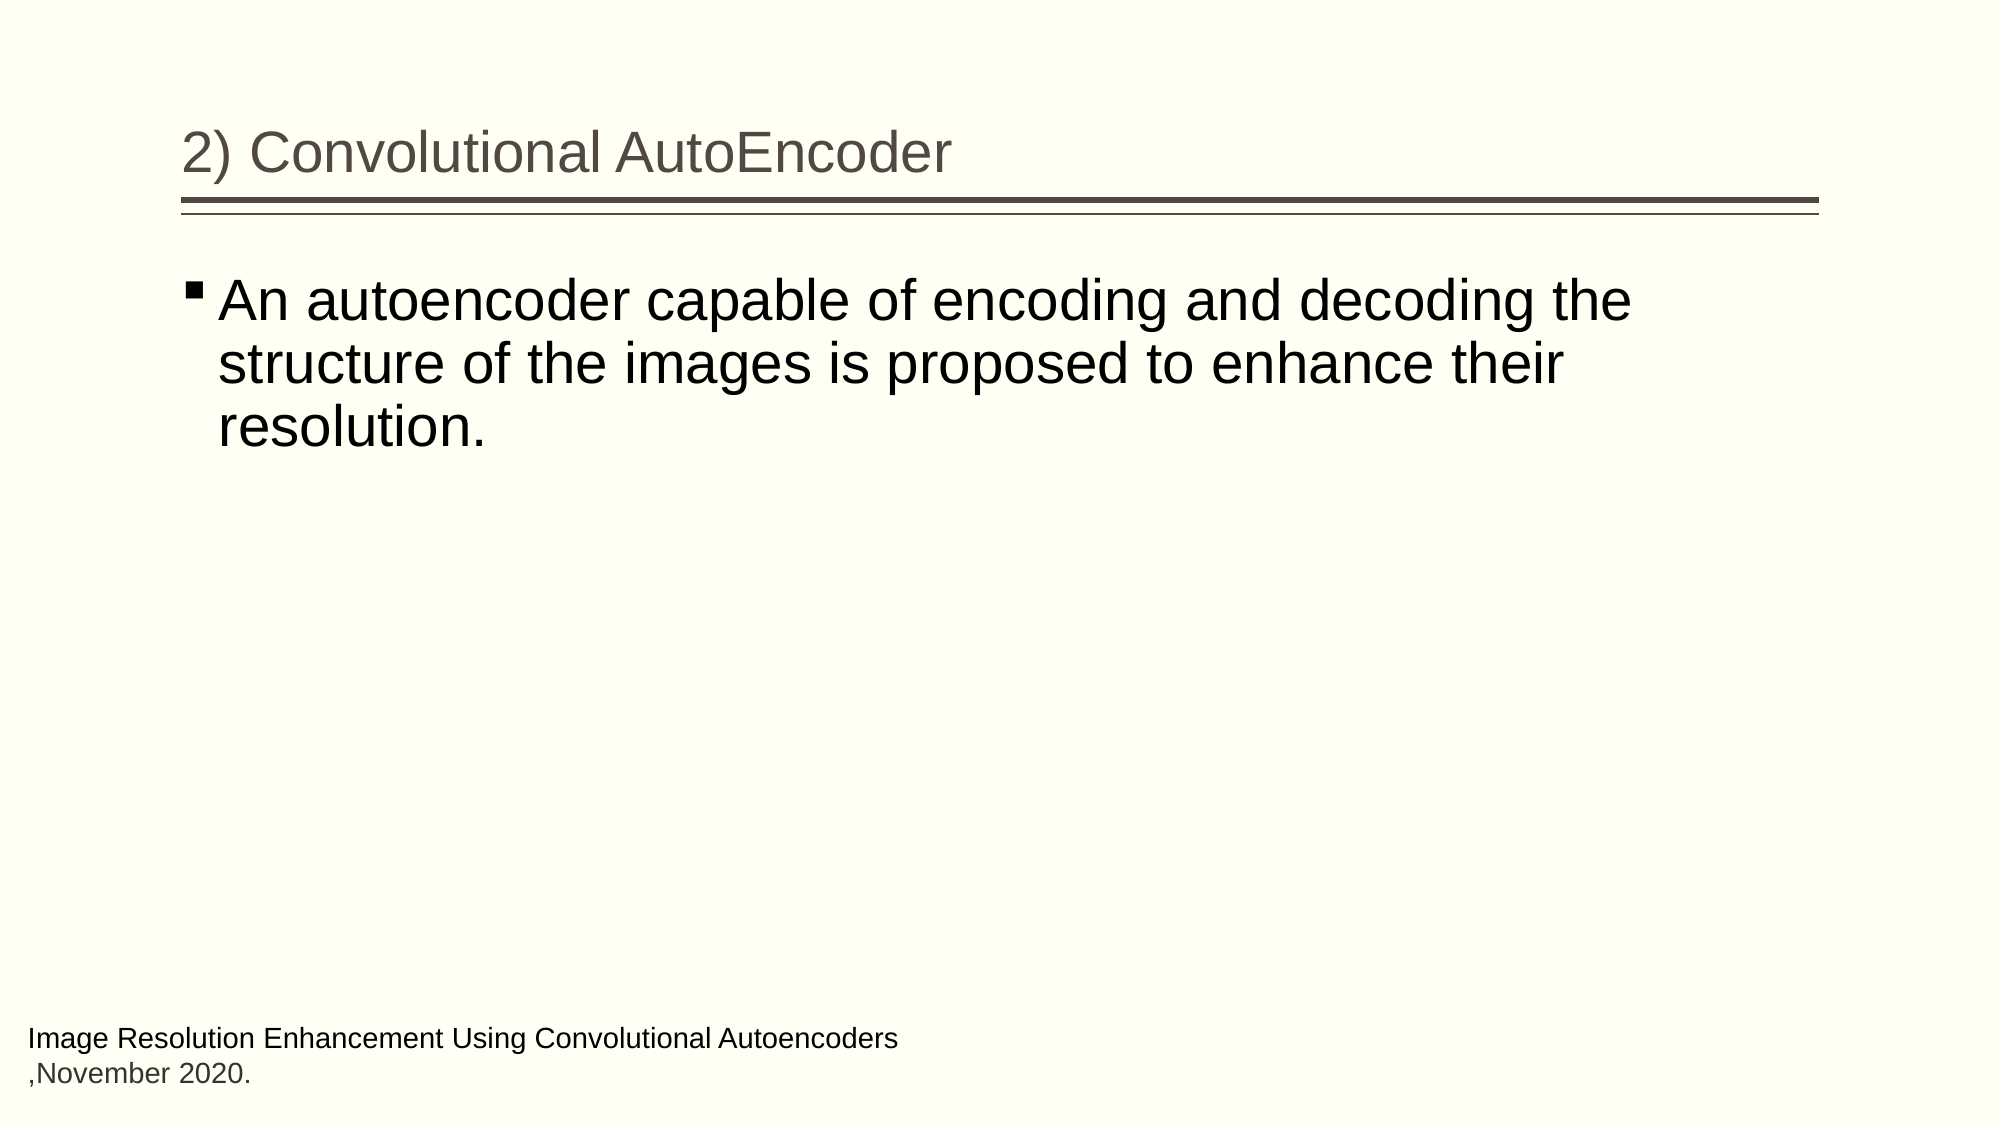

# 2) Convolutional AutoEncoder
An autoencoder capable of encoding and decoding the structure of the images is proposed to enhance their resolution.
Image Resolution Enhancement Using Convolutional Autoencoders
,November 2020.